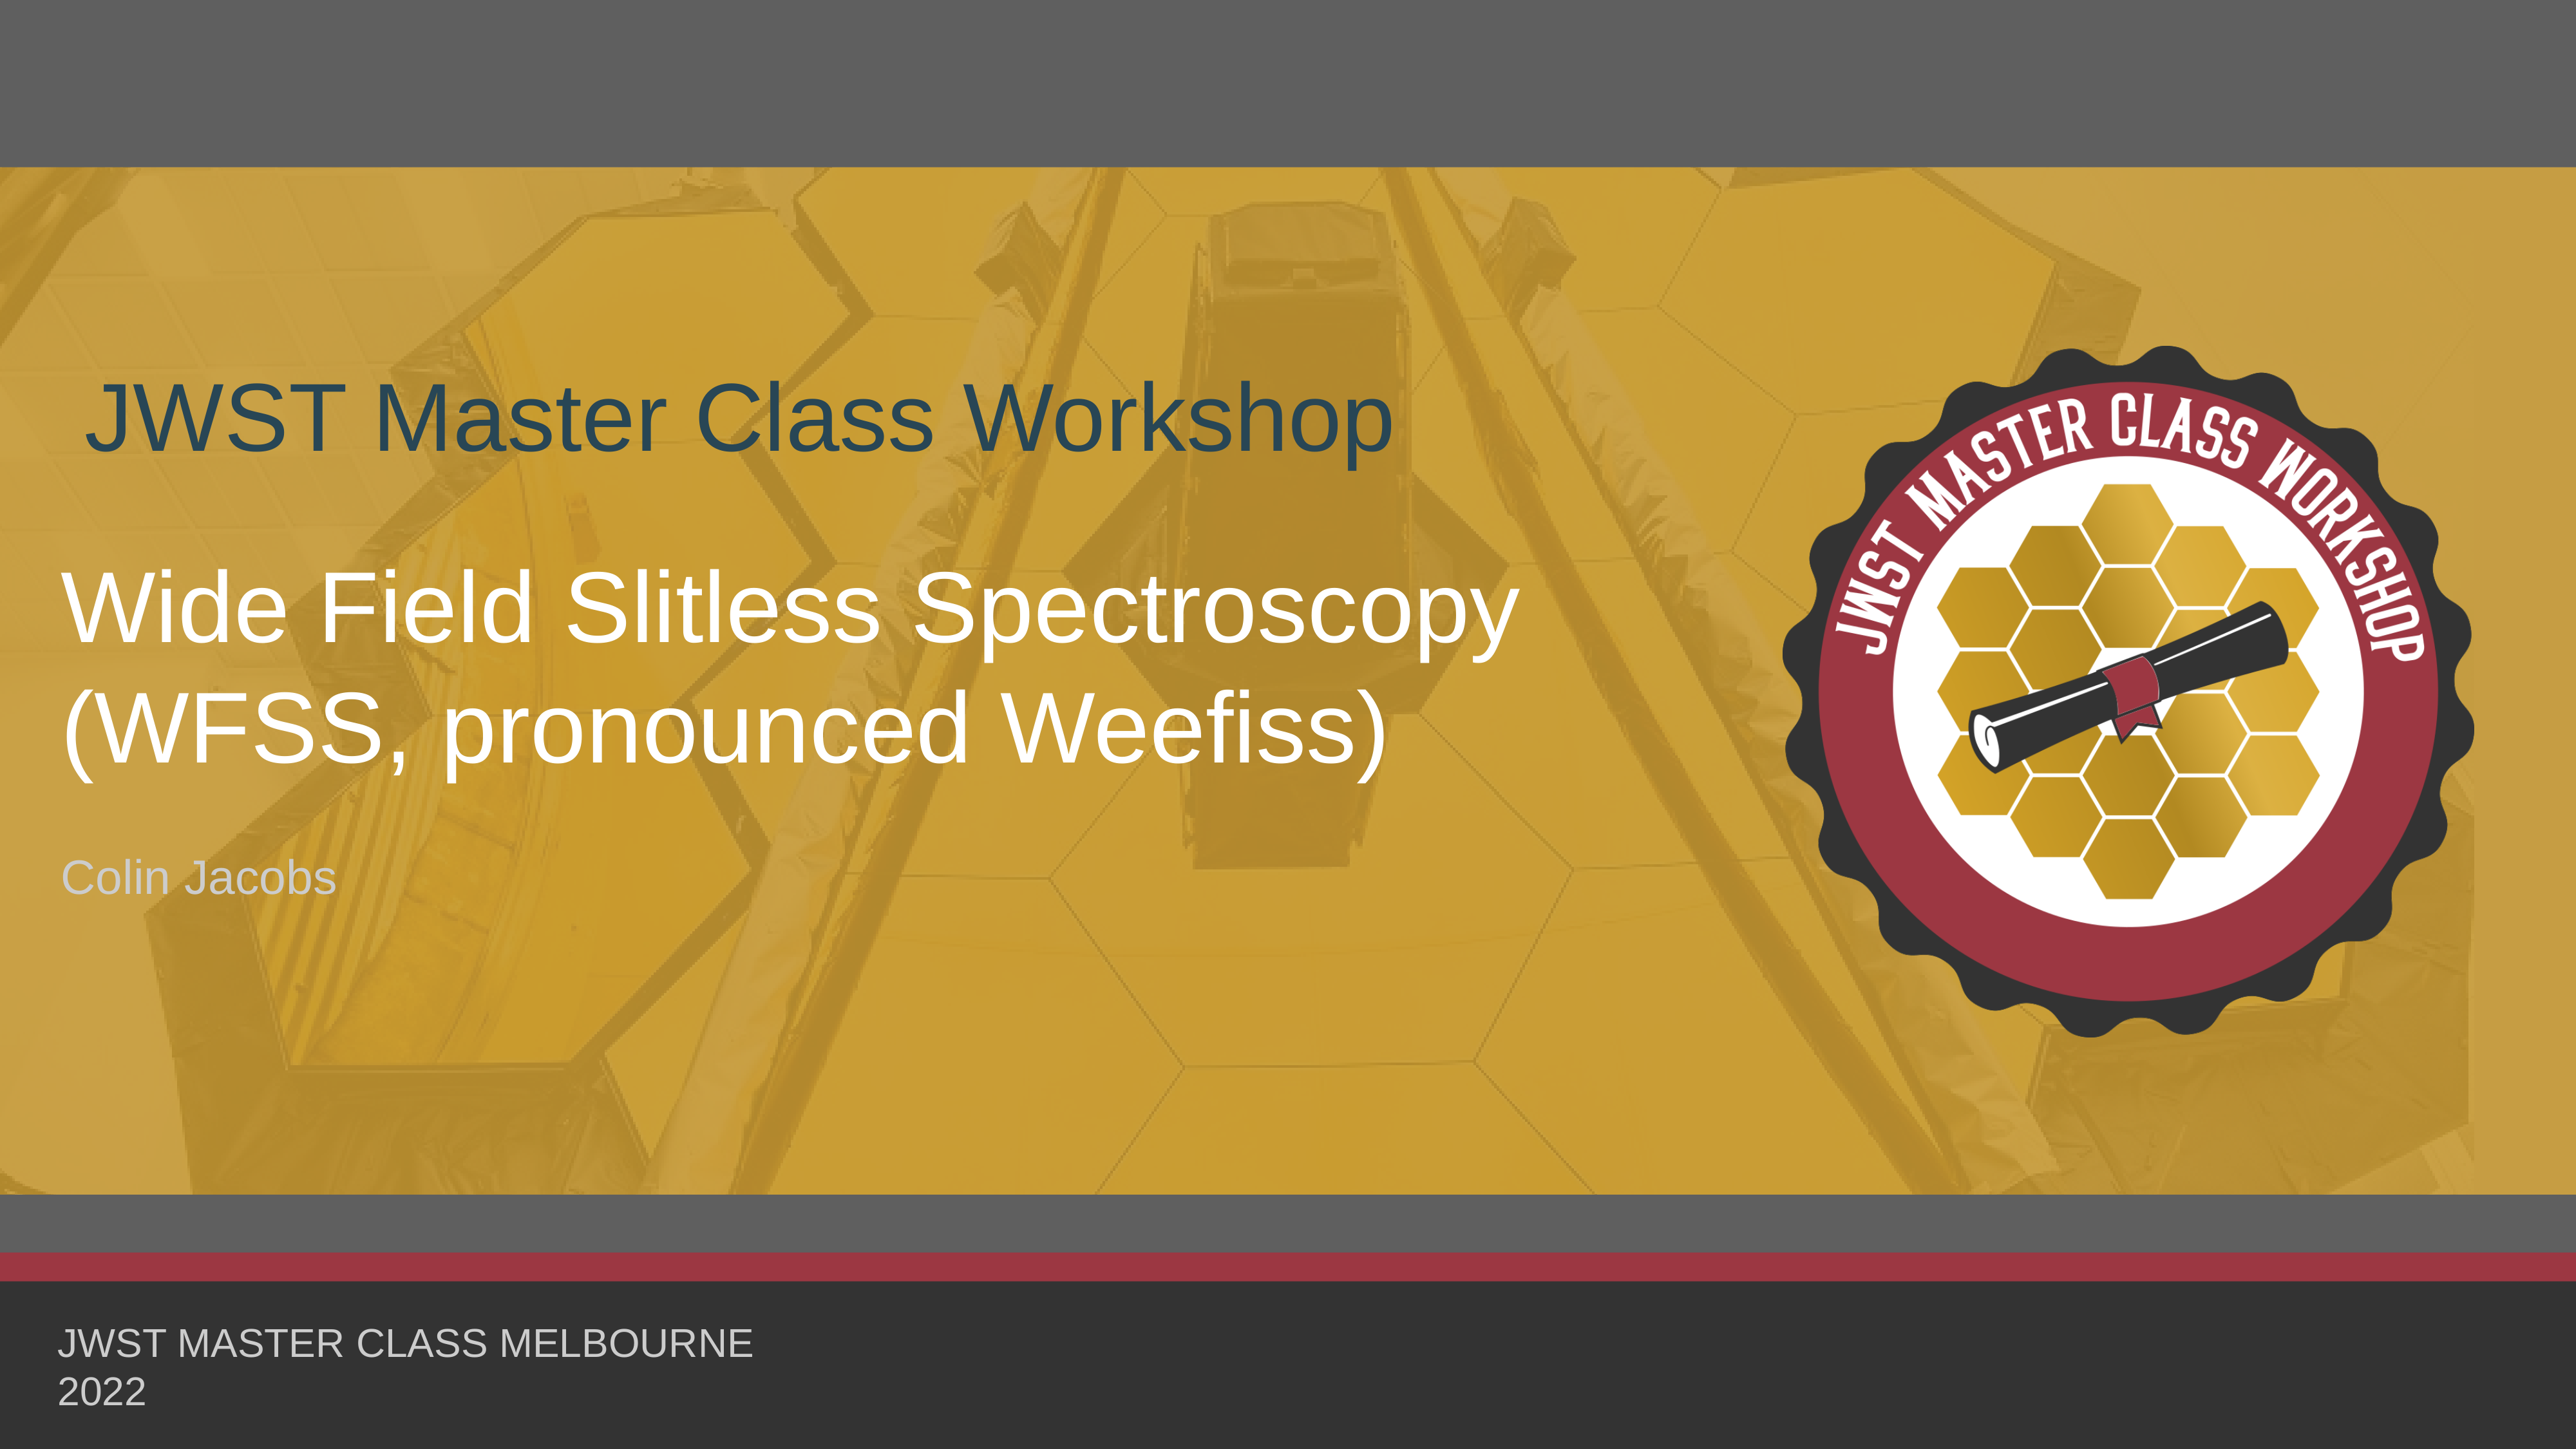

# Wide Field Slitless Spectroscopy
(WFSS, pronounced Weefiss)
Colin Jacobs
JWST MASTER CLASS MELBOURNE 2022